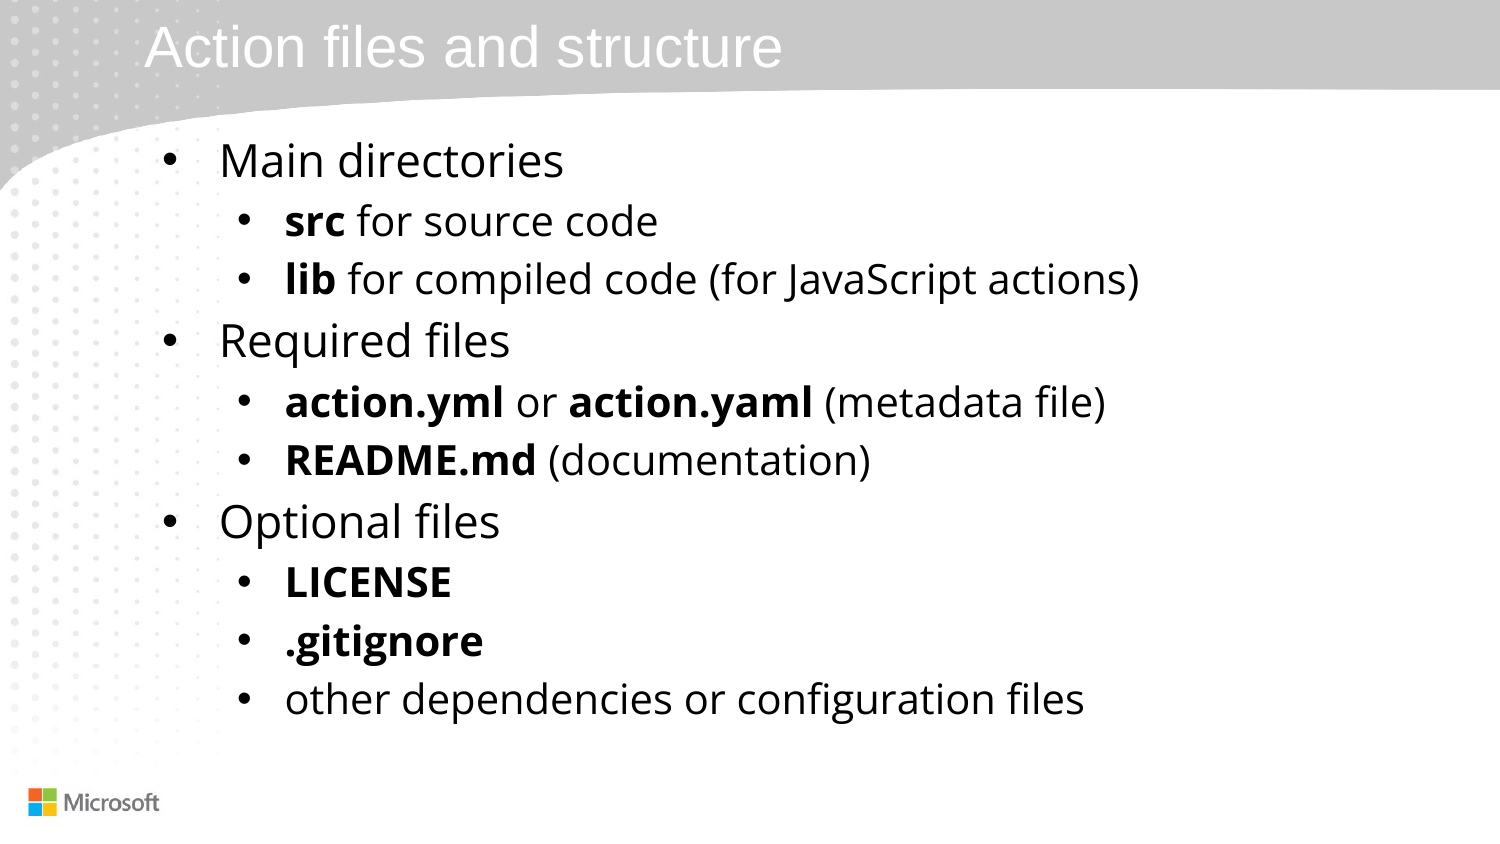

# Action files and structure
Main directories
src for source code
lib for compiled code (for JavaScript actions)
Required files
action.yml or action.yaml (metadata file)
README.md (documentation)
Optional files
LICENSE
.gitignore
other dependencies or configuration files